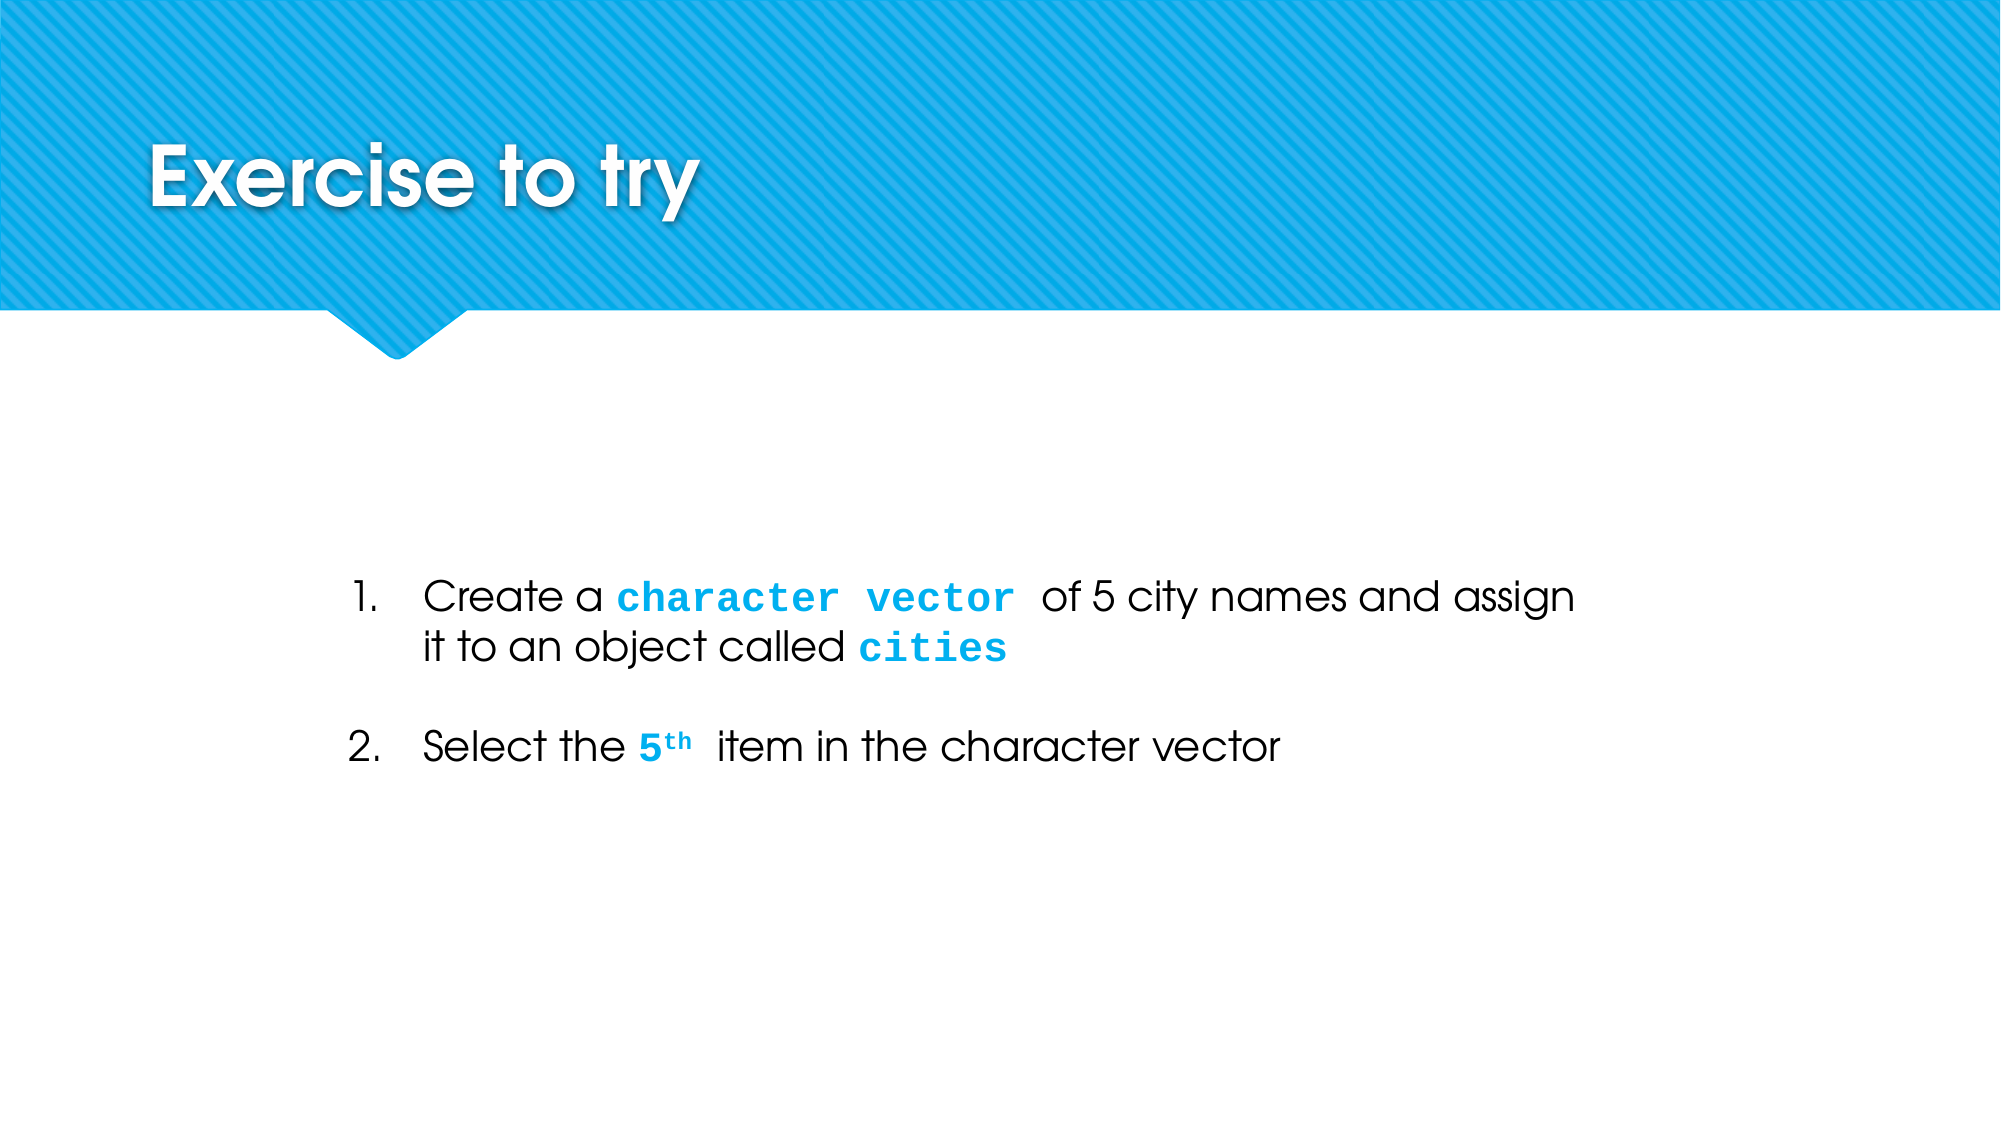

# Exercise to try
Create a character vector of 5 city names and assign it to an object called cities

Select the 5th item in the character vector